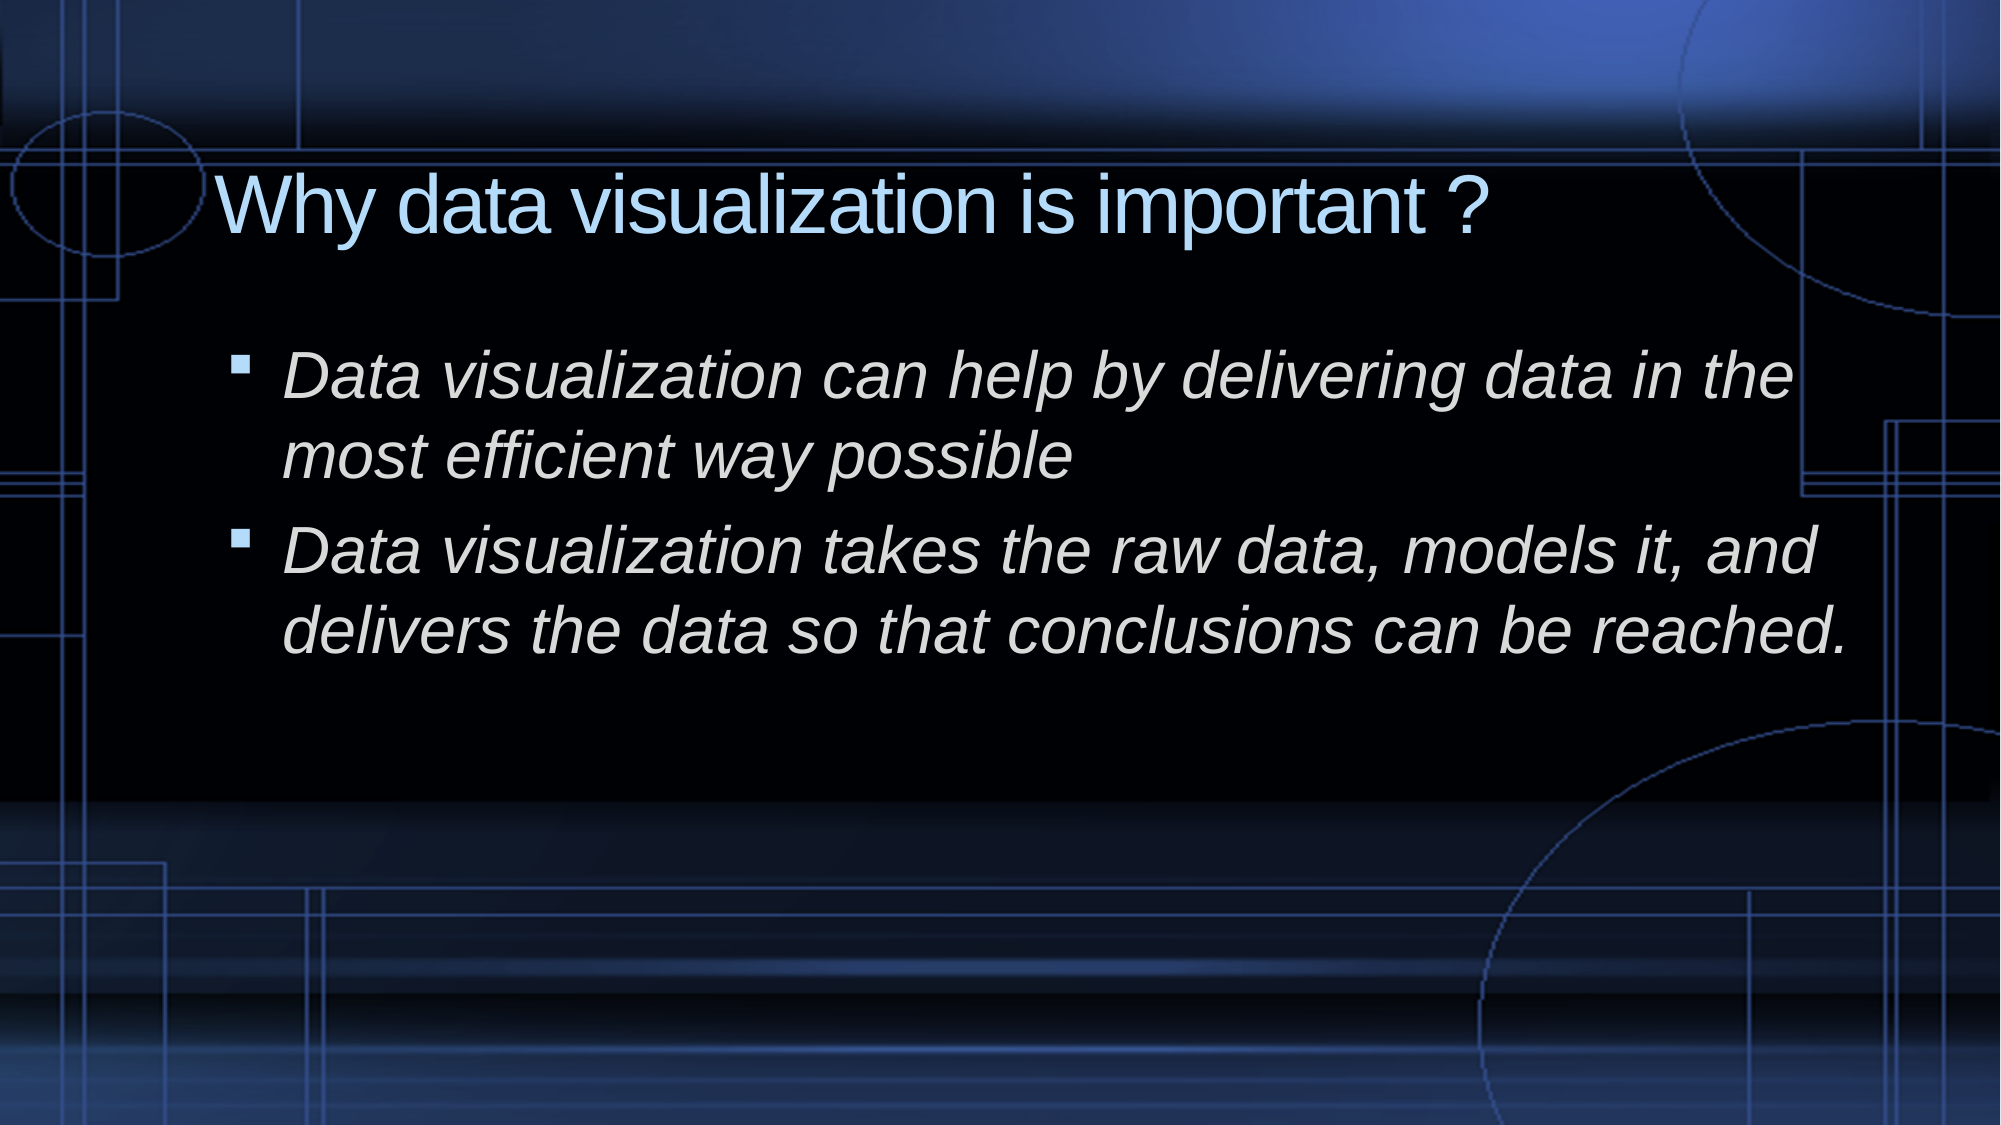

# Why data visualization is important ?
Data visualization can help by delivering data in the most efficient way possible
Data visualization takes the raw data, models it, and delivers the data so that conclusions can be reached.